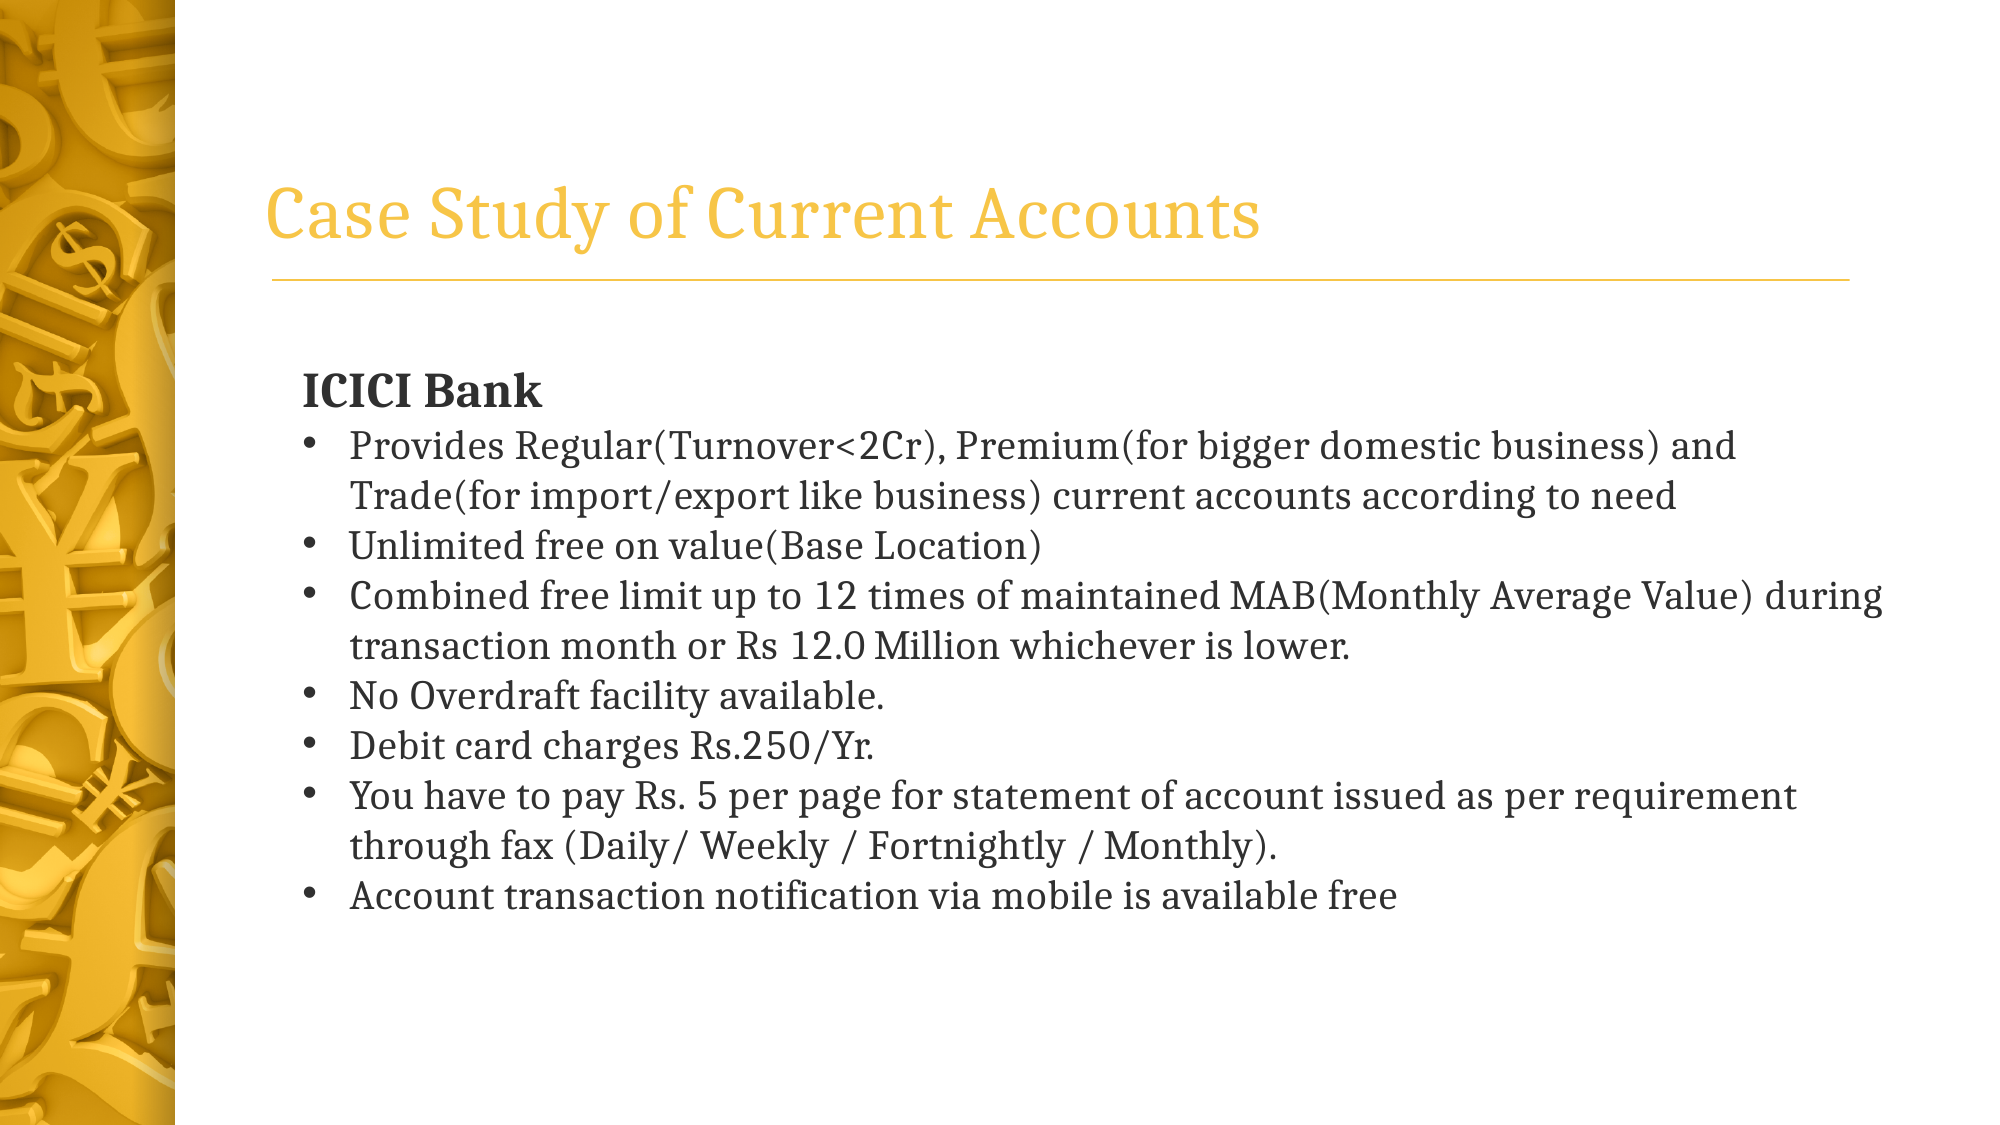

# Case Study of Current Accounts
ICICI Bank
Provides Regular(Turnover<2Cr), Premium(for bigger domestic business) and Trade(for import/export like business) current accounts according to need​
Unlimited free on value(Base Location)​
Combined free limit up to 12 times of maintained MAB(Monthly Average Value) during transaction month or Rs 12.0 Million whichever is lower.​
No Overdraft facility available.​
Debit card charges Rs.250/Yr.​
You have to pay Rs. 5 per page for statement of account issued as per requirement through fax (Daily/ Weekly / Fortnightly / Monthly). ​
Account transaction notification via mobile is available free​